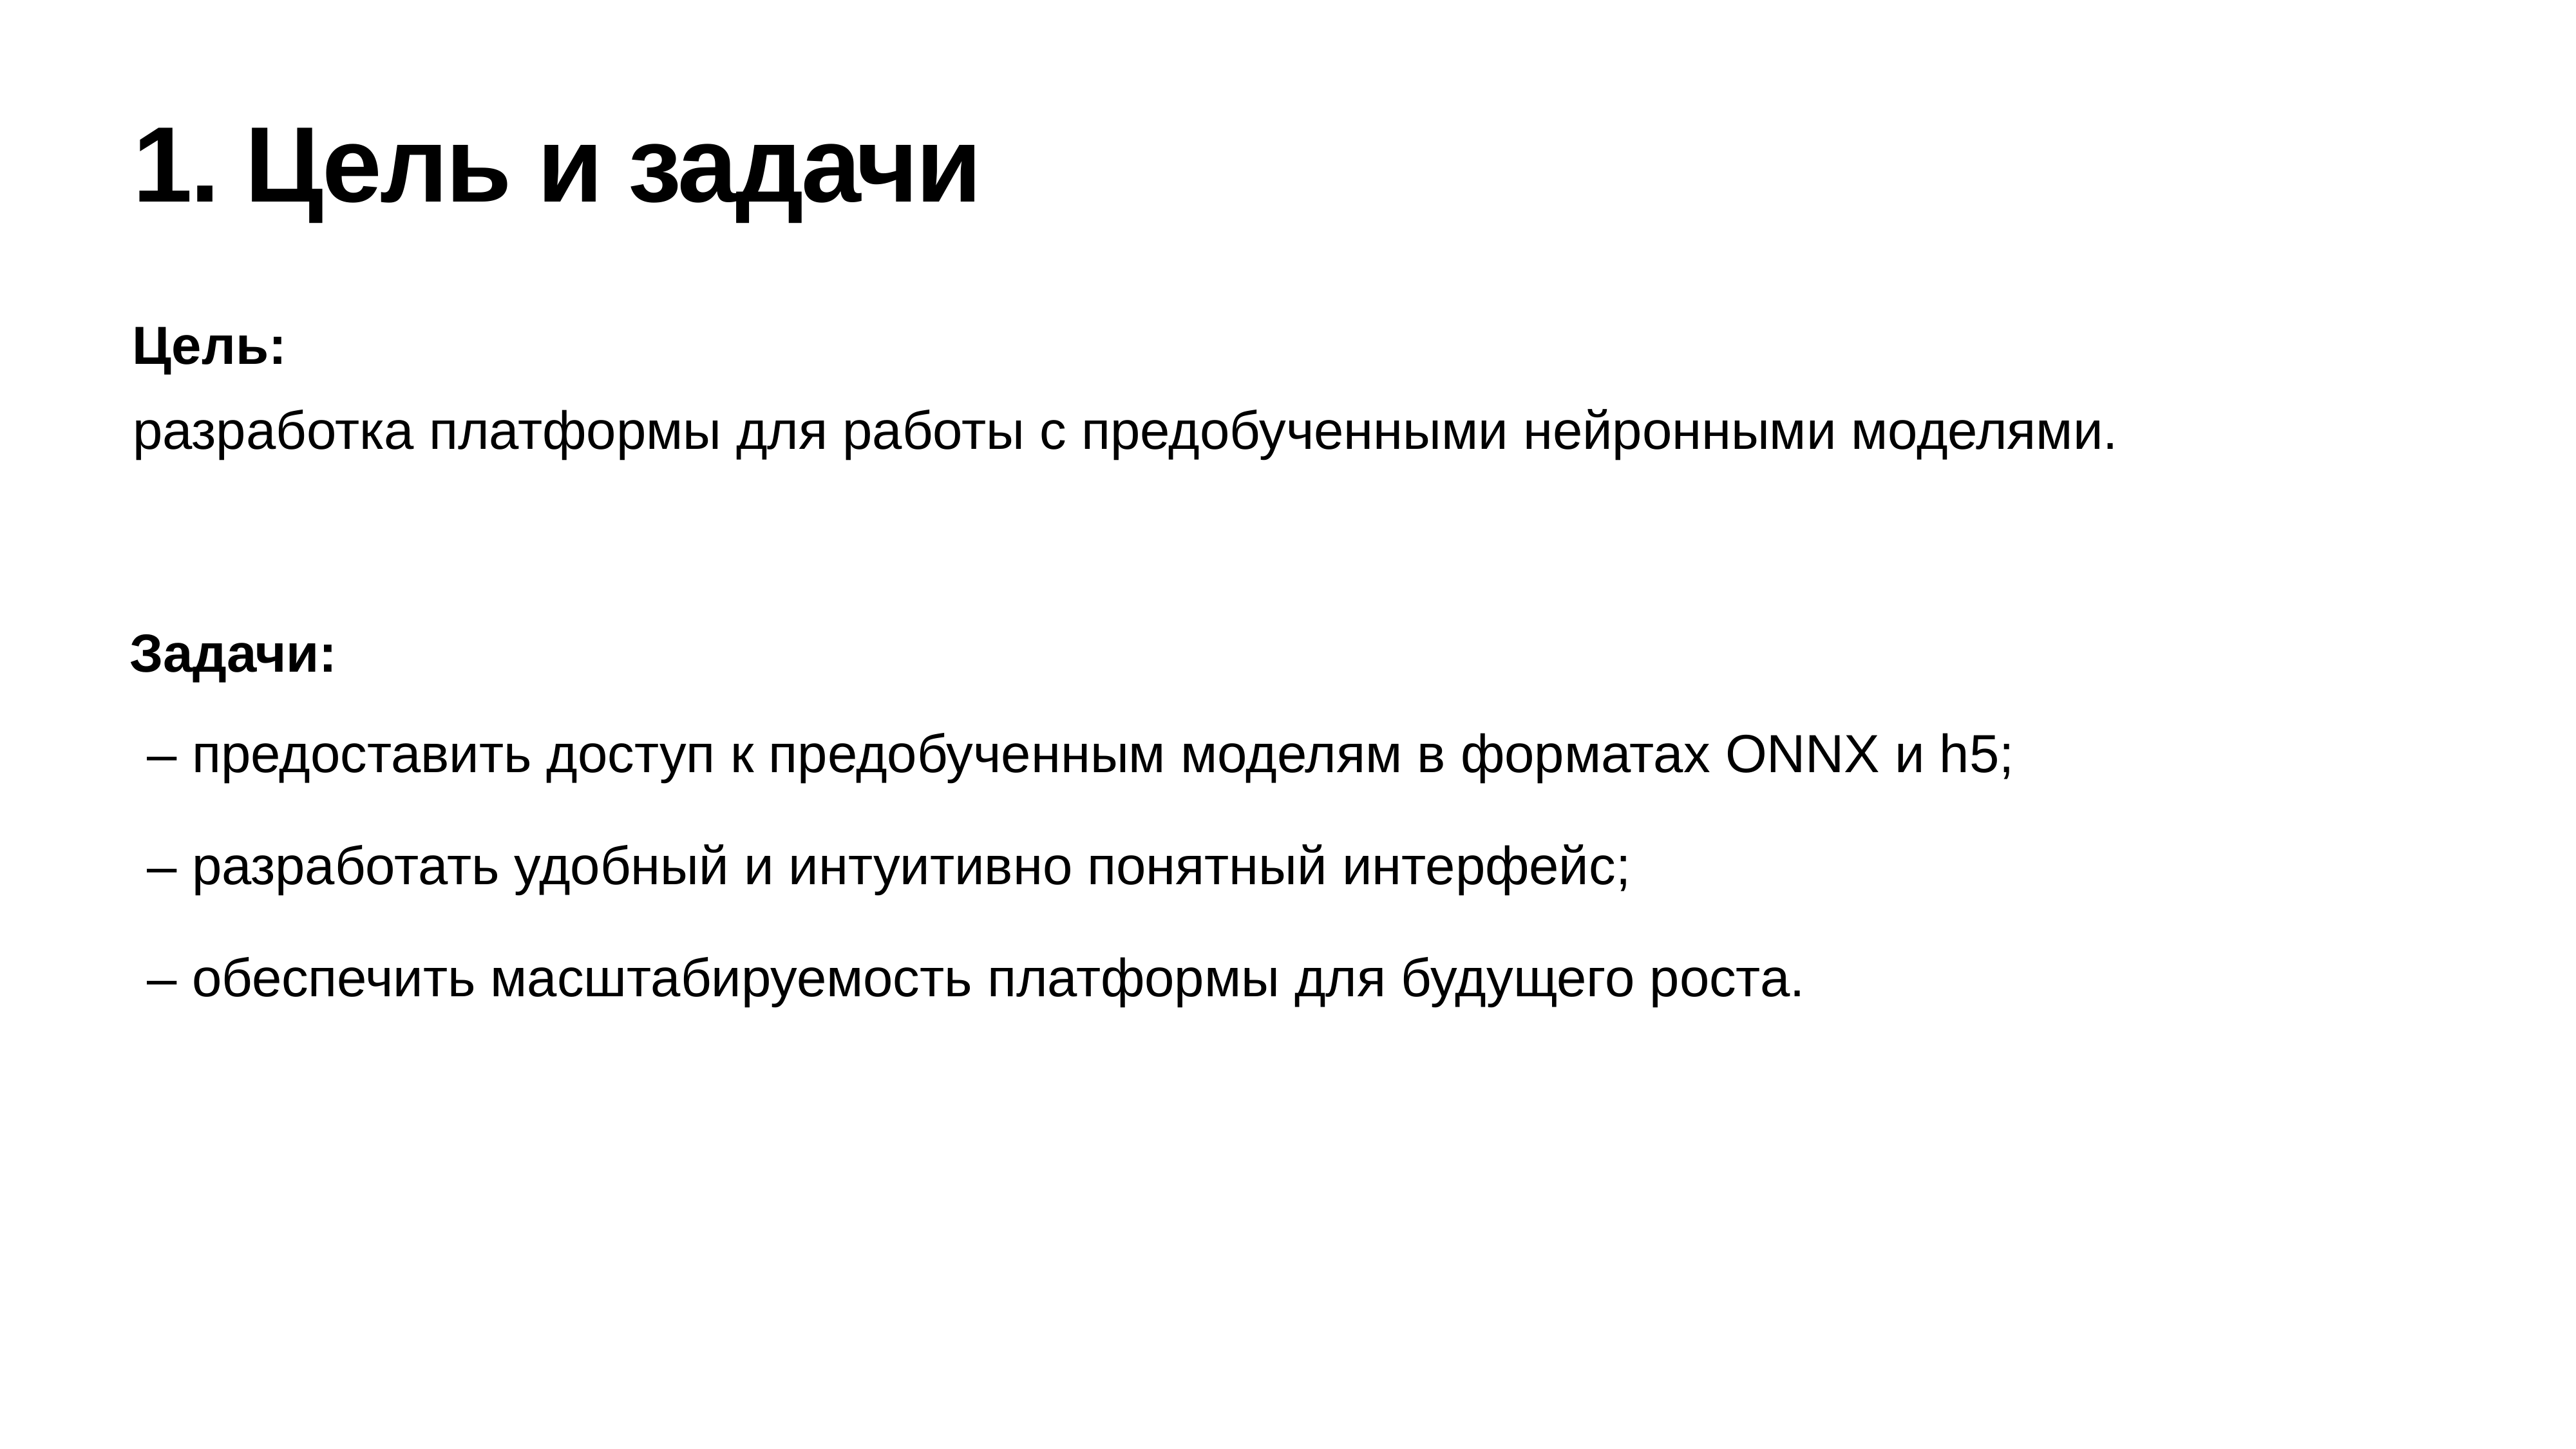

# 1. Цель и задачи
Цель:
разработка платформы для работы с предобученными нейронными моделями.
Задачи:
– предоставить доступ к предобученным моделям в форматах ONNX и h5;
– разработать удобный и интуитивно понятный интерфейс;
– обеспечить масштабируемость платформы для будущего роста.